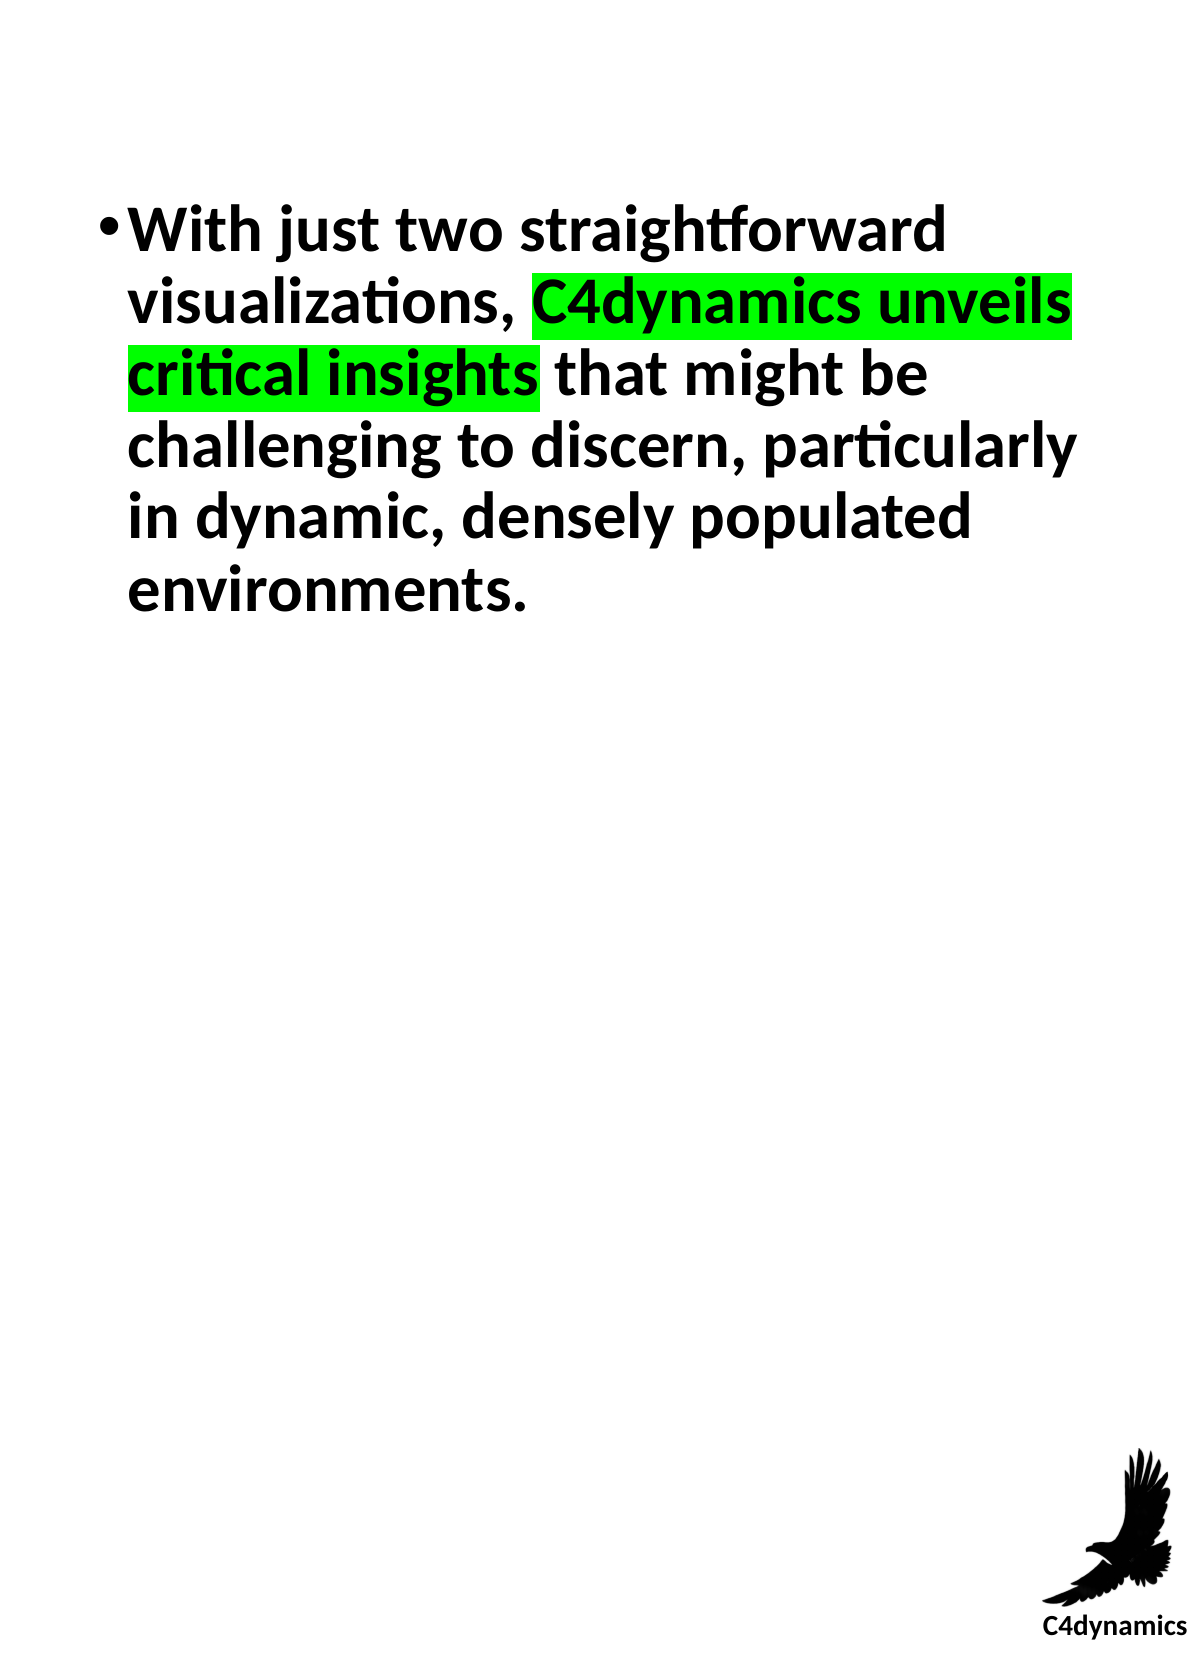

With just two straightforward visualizations, C4dynamics unveils critical insights that might be challenging to discern, particularly in dynamic, densely populated environments.